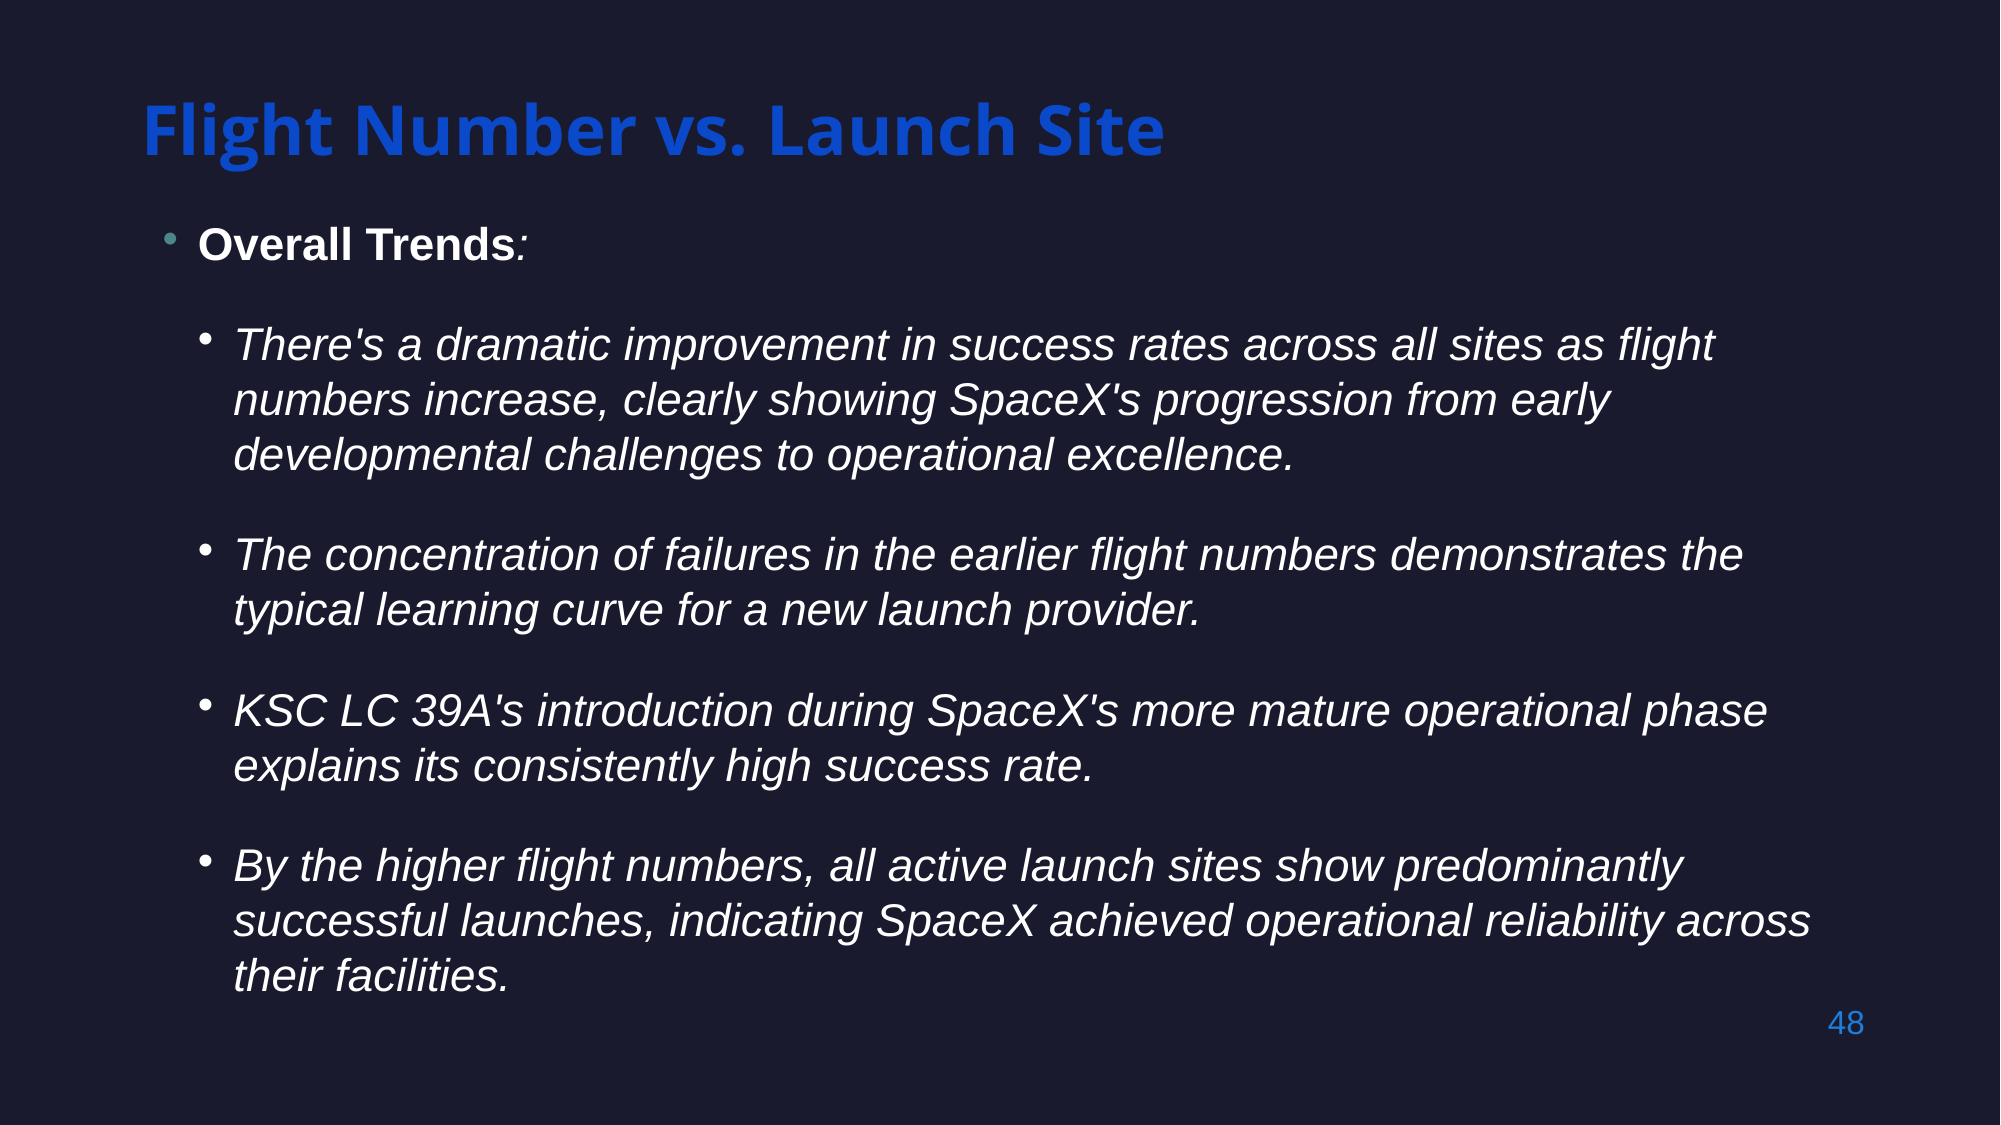

Flight Number vs. Launch Site

Overall Trends:
There's a dramatic improvement in success rates across all sites as flight numbers increase, clearly showing SpaceX's progression from early developmental challenges to operational excellence.
The concentration of failures in the earlier flight numbers demonstrates the typical learning curve for a new launch provider.
KSC LC 39A's introduction during SpaceX's more mature operational phase explains its consistently high success rate.
By the higher flight numbers, all active launch sites show predominantly successful launches, indicating SpaceX achieved operational reliability across their facilities.
48